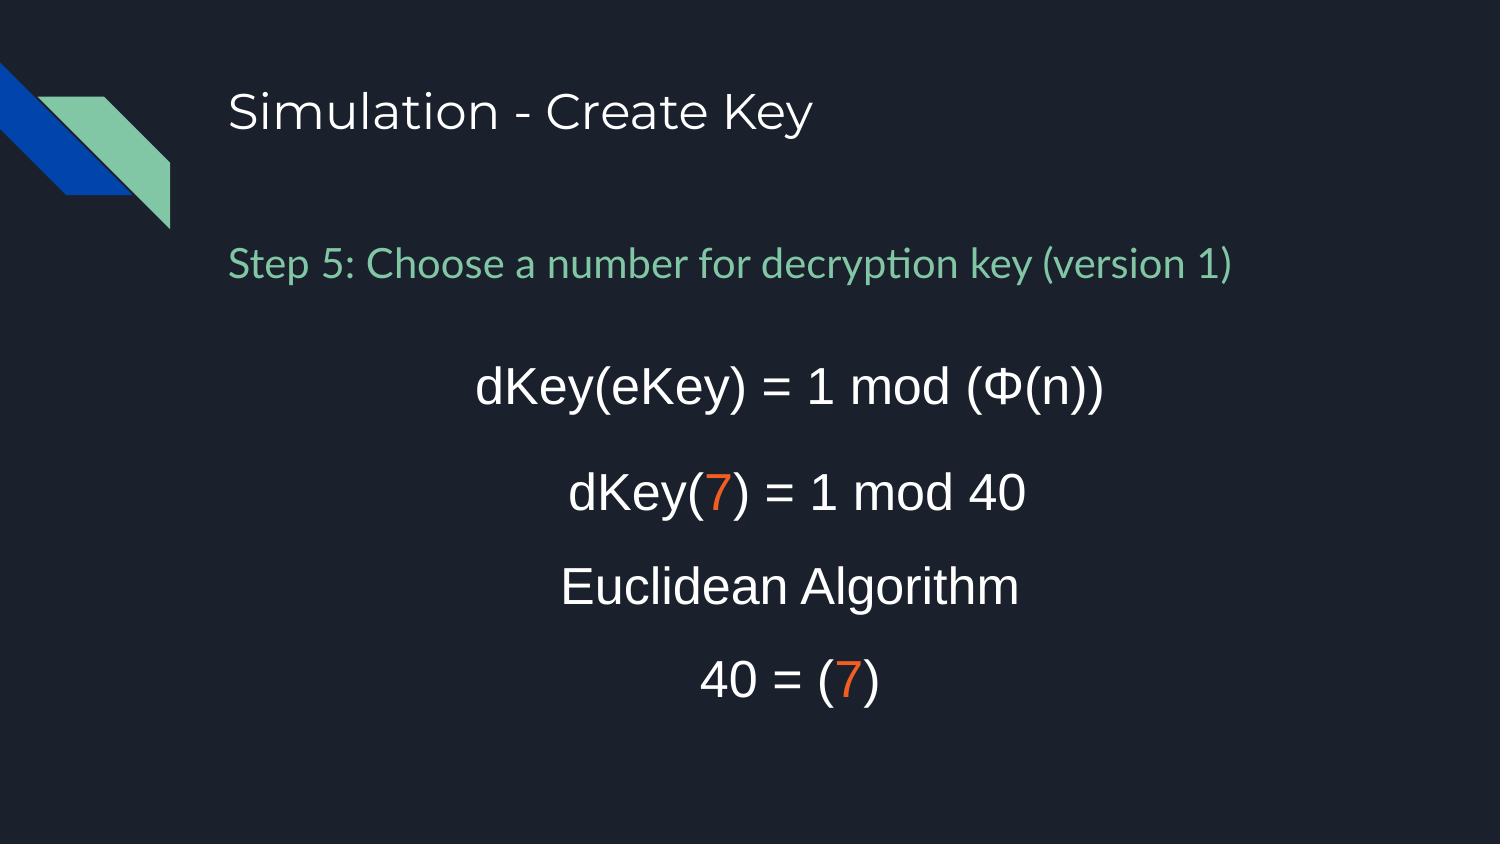

# Simulation - Create Key
Step 5: Choose a number for decryption key (version 1)
dKey(eKey) = 1 mod (Φ(n))
 dKey(7) = 1 mod 40
Euclidean Algorithm
40 = (7)